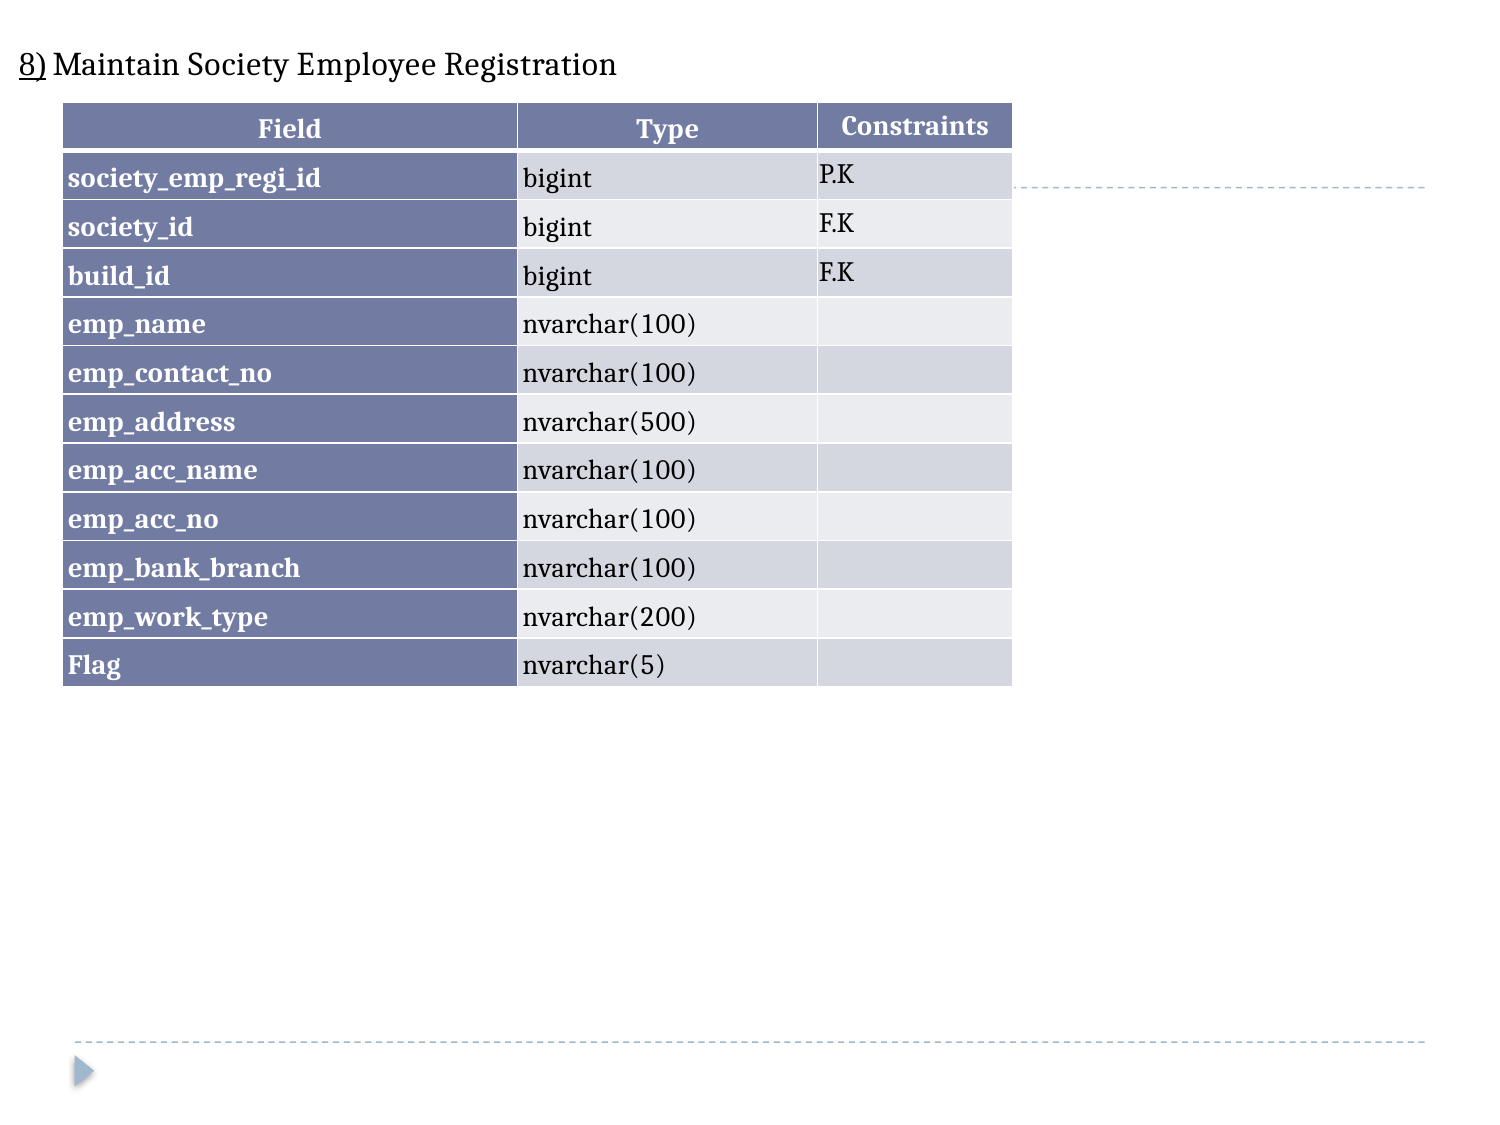

8) Maintain Society Employee Registration
| Field | Type | Constraints |
| --- | --- | --- |
| society\_emp\_regi\_id | bigint | P.K |
| society\_id | bigint | F.K |
| build\_id | bigint | F.K |
| emp\_name | nvarchar(100) |  |
| emp\_contact\_no | nvarchar(100) |  |
| emp\_address | nvarchar(500) |  |
| emp\_acc\_name | nvarchar(100) |  |
| emp\_acc\_no | nvarchar(100) |  |
| emp\_bank\_branch | nvarchar(100) |  |
| emp\_work\_type | nvarchar(200) |  |
| Flag | nvarchar(5) |  |